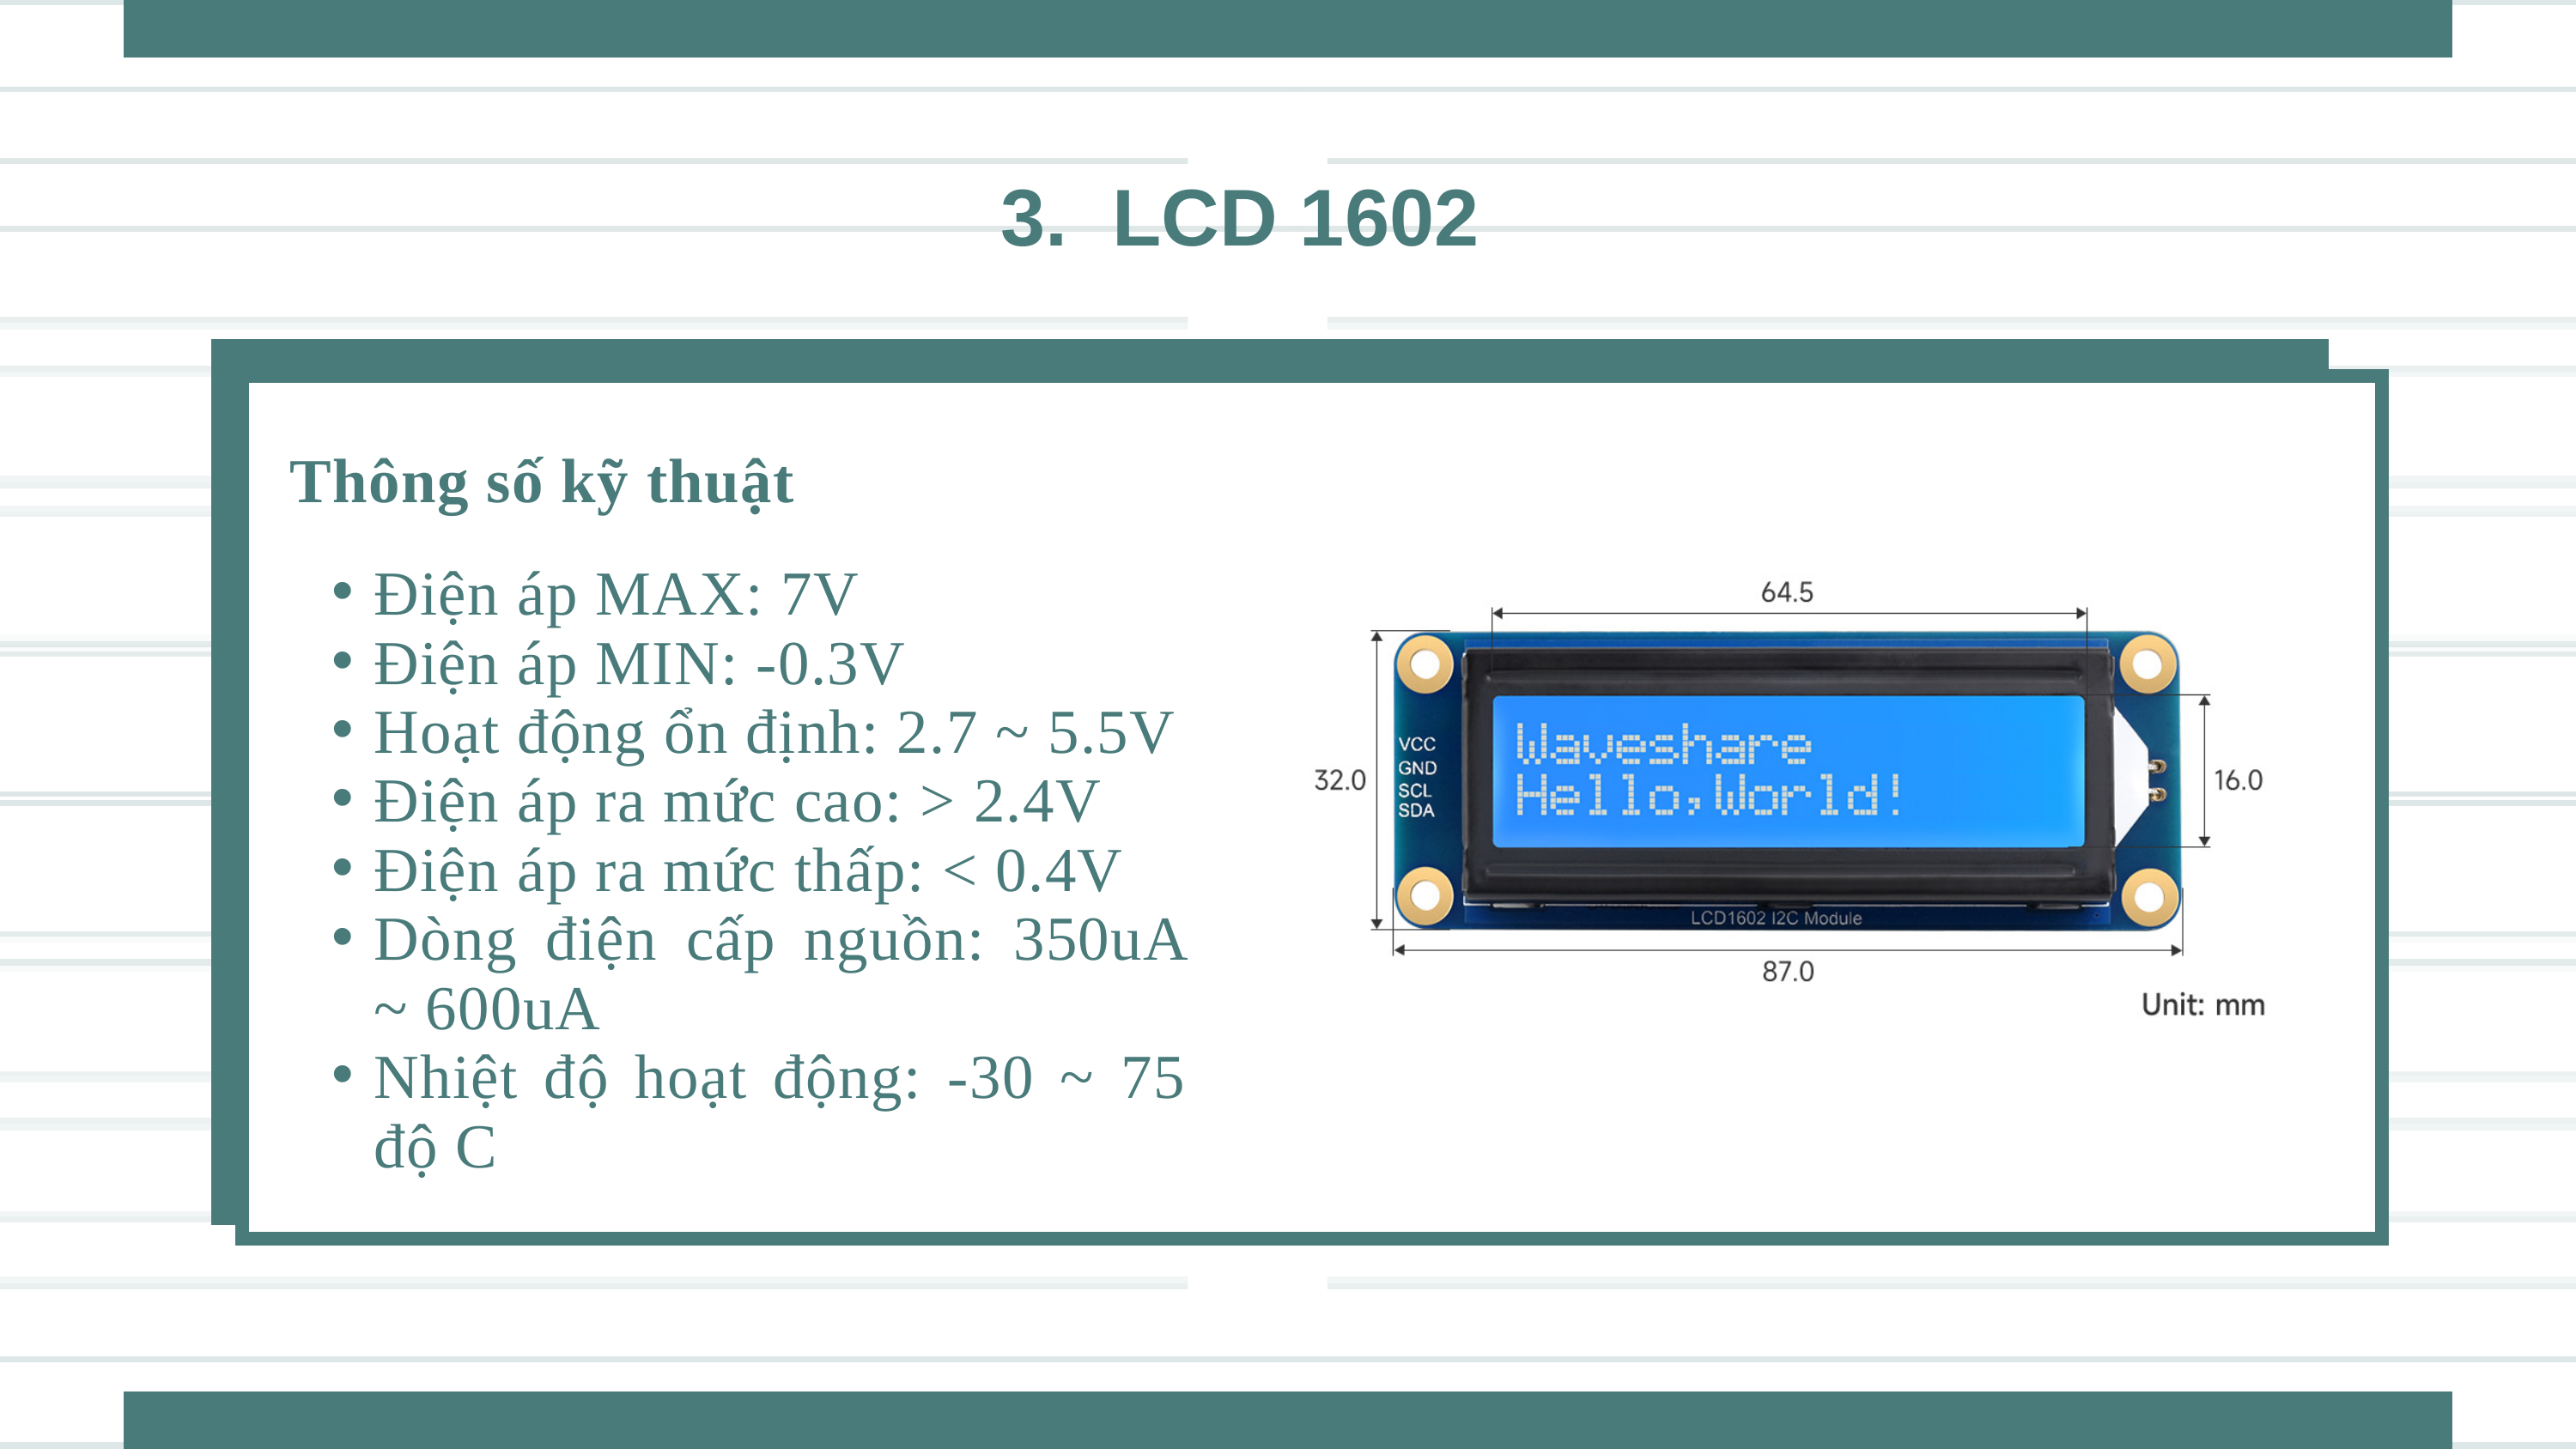

3.  LCD 1602

Thông số kỹ thuật
Điện áp MAX: 7V
Điện áp MIN: -0.3V
Hoạt động ổn định: 2.7 ~ 5.5V
Điện áp ra mức cao: > 2.4V
Điện áp ra mức thấp: < 0.4V
Dòng điện cấp nguồn: 350uA ~ 600uA
Nhiệt độ hoạt động: -30 ~ 75 độ C